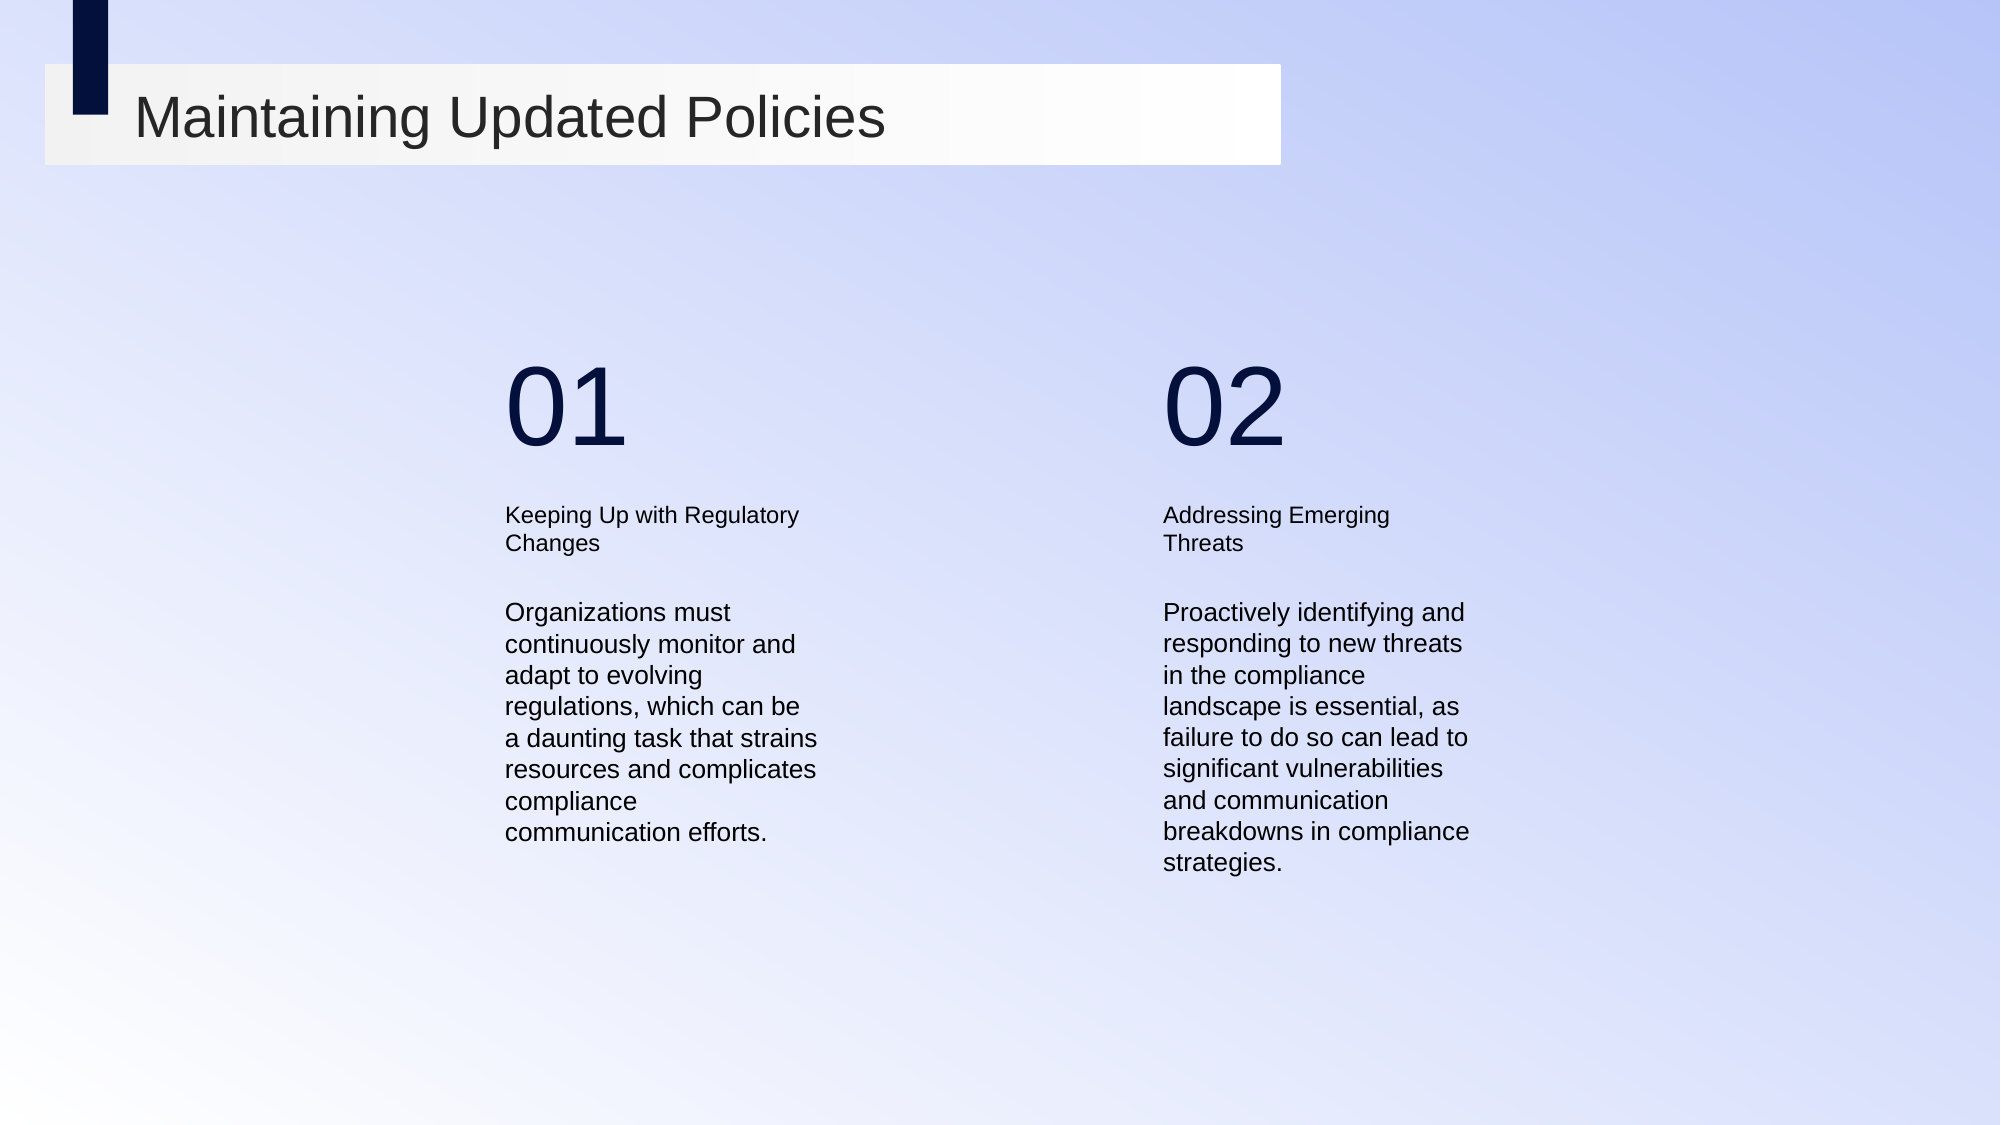

Maintaining Updated Policies
01
02
Keeping Up with Regulatory Changes
Addressing Emerging Threats
Organizations must continuously monitor and adapt to evolving regulations, which can be a daunting task that strains resources and complicates compliance communication efforts.
Proactively identifying and responding to new threats in the compliance landscape is essential, as failure to do so can lead to significant vulnerabilities and communication breakdowns in compliance strategies.